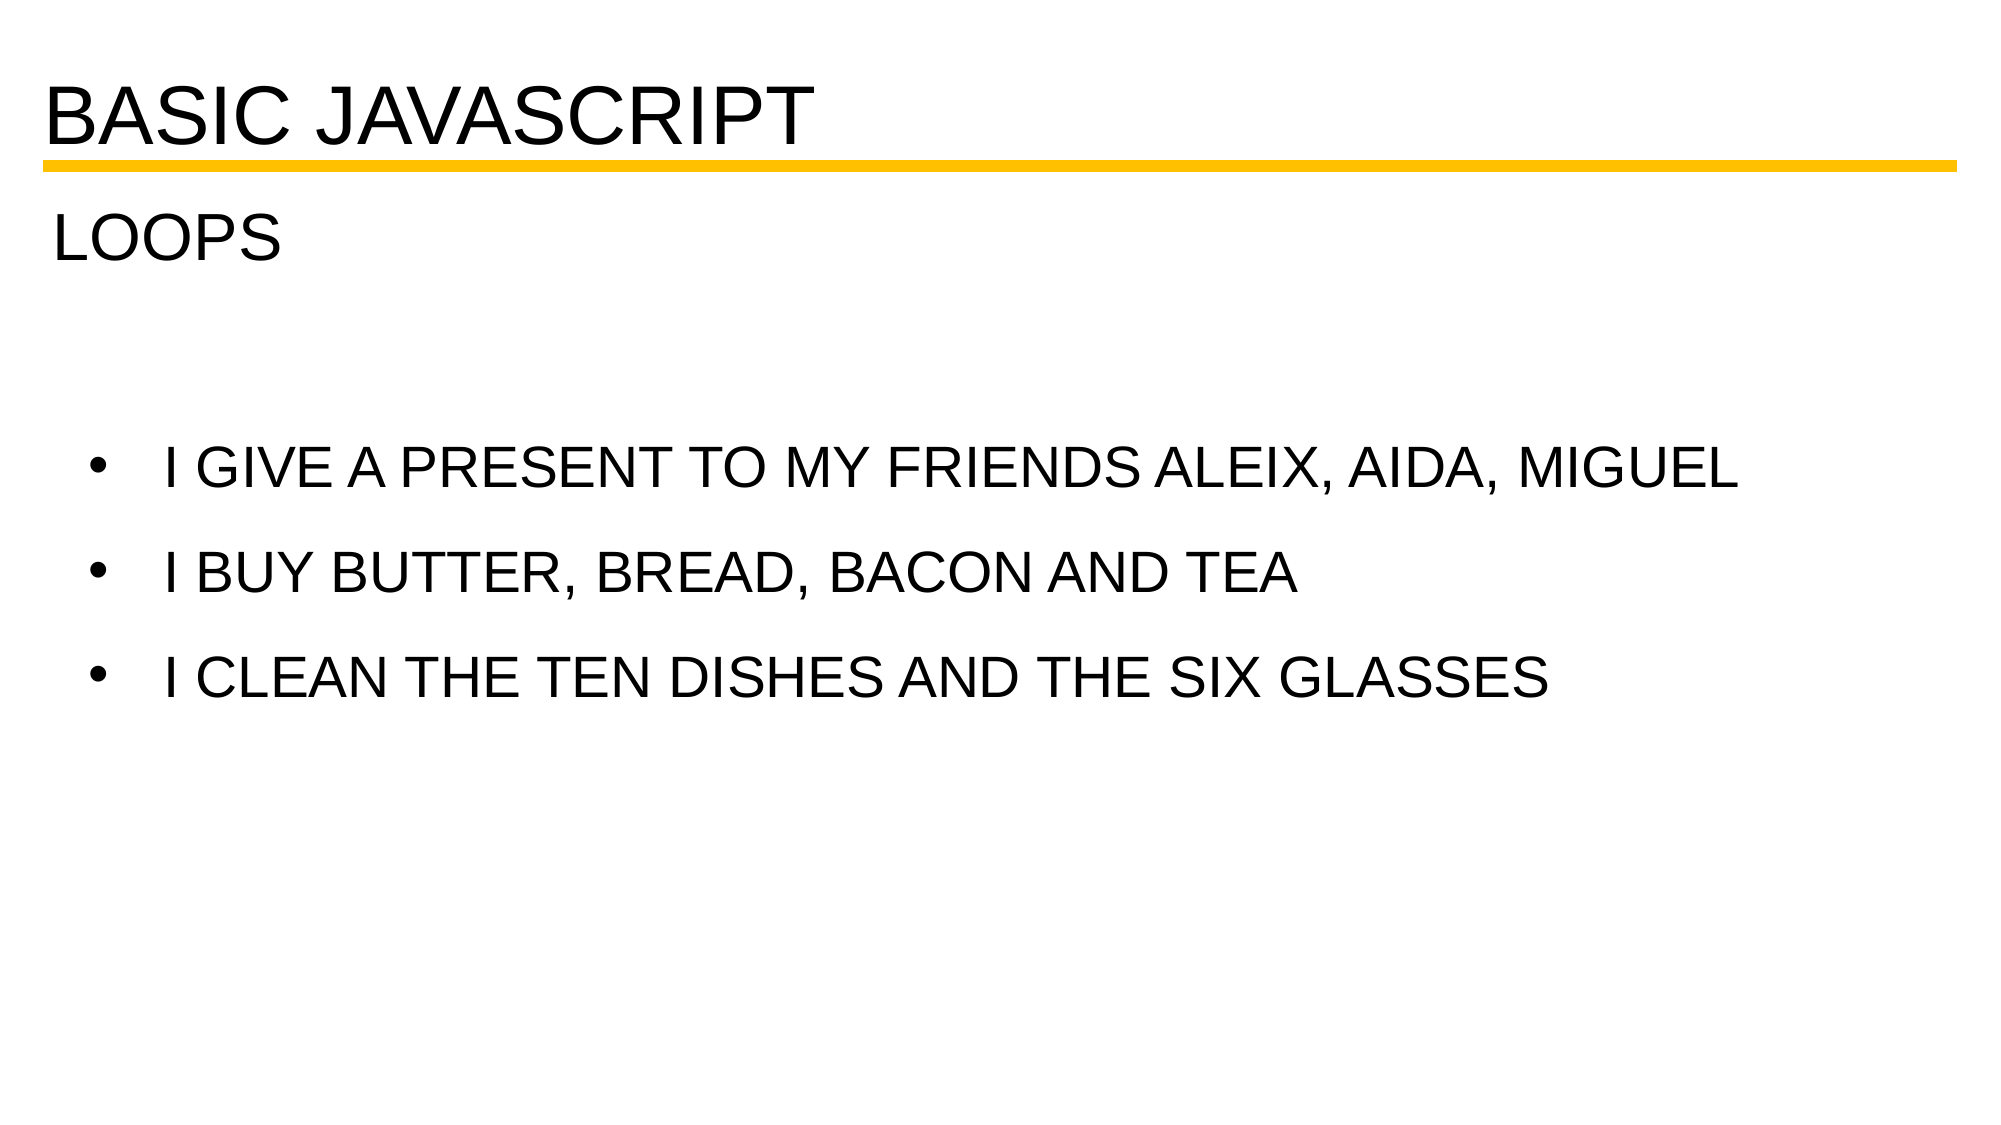

}
{
[
)
]
(
BASIC JAVASCRIPT
LOOPS
I GIVE A PRESENT TO MY FRIENDS ALEIX, AIDA, MIGUEL
I BUY BUTTER, BREAD, BACON AND TEA
I CLEAN THE TEN DISHES AND THE SIX GLASSES